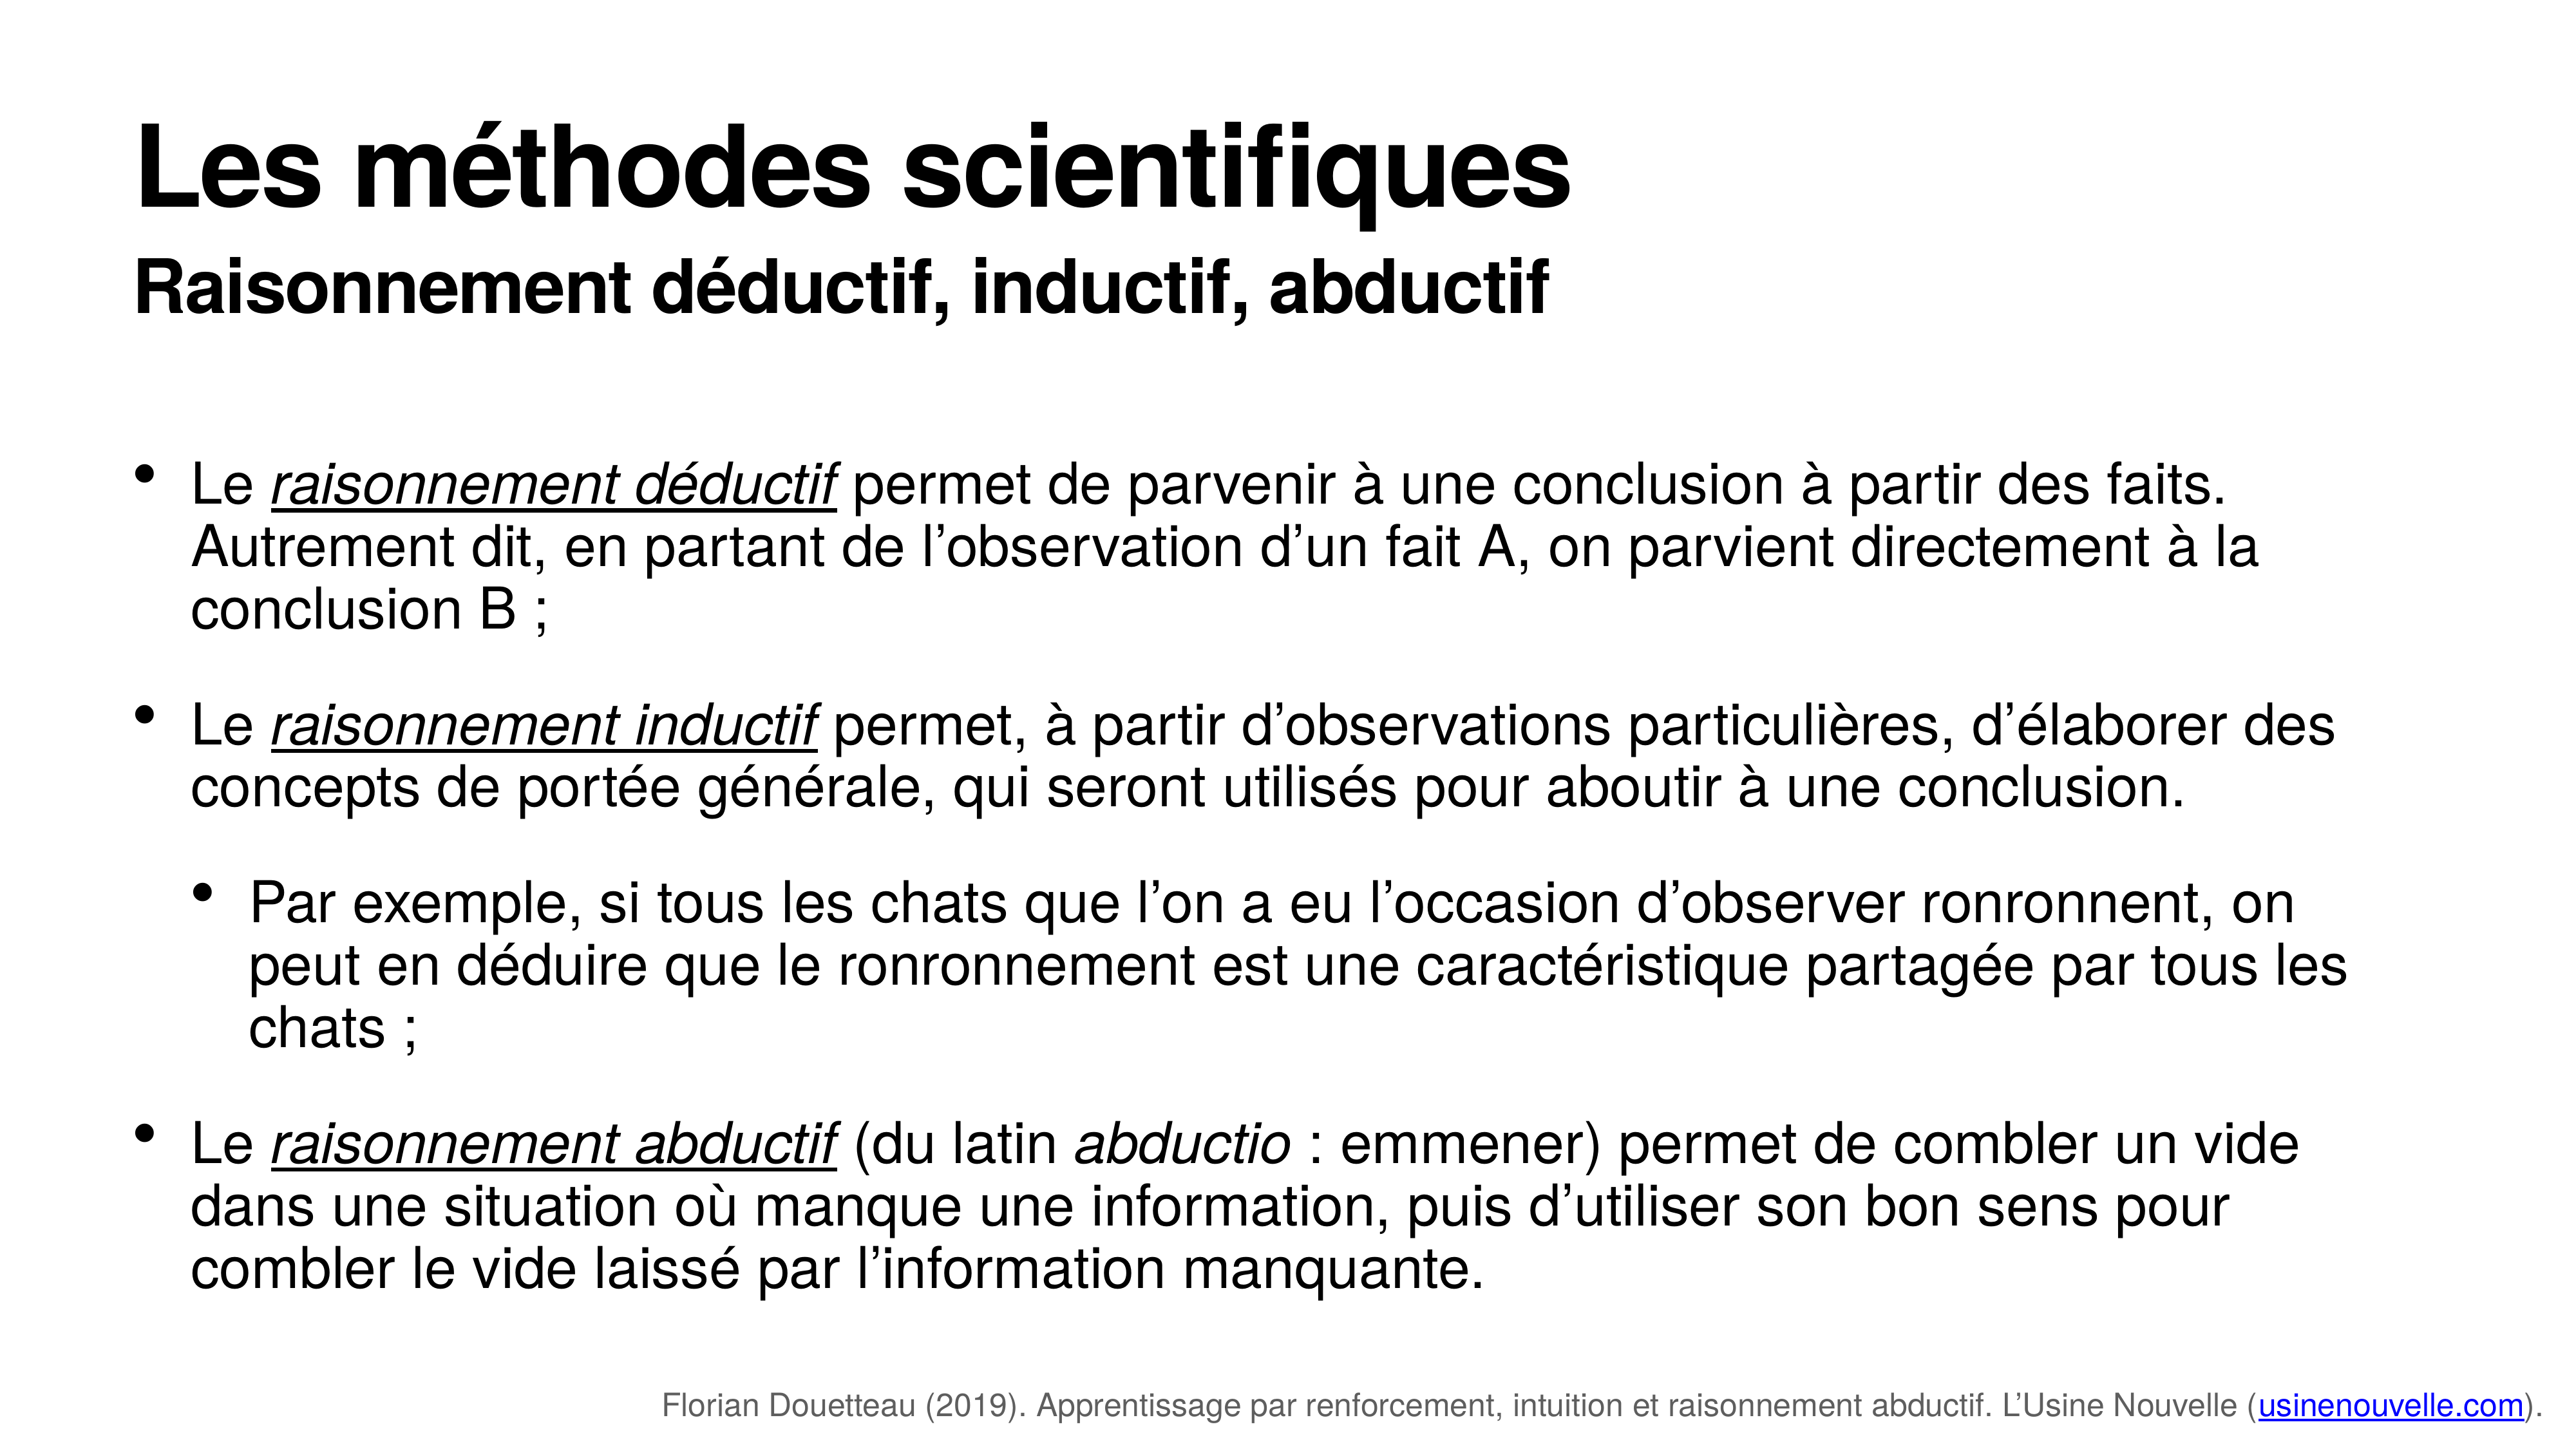

# Les méthodes scientifiques
Raisonnement déductif, inductif, abductif
Le raisonnement déductif permet de parvenir à une conclusion à partir des faits. Autrement dit, en partant de l’observation d’un fait A, on parvient directement à la conclusion B ;
Le raisonnement inductif permet, à partir d’observations particulières, d’élaborer des concepts de portée générale, qui seront utilisés pour aboutir à une conclusion.
Par exemple, si tous les chats que l’on a eu l’occasion d’observer ronronnent, on peut en déduire que le ronronnement est une caractéristique partagée par tous les chats ;
Le raisonnement abductif (du latin abductio : emmener) permet de combler un vide dans une situation où manque une information, puis d’utiliser son bon sens pour combler le vide laissé par l’information manquante.
Florian Douetteau (2019). Apprentissage par renforcement, intuition et raisonnement abductif. L’Usine Nouvelle (usinenouvelle.com).